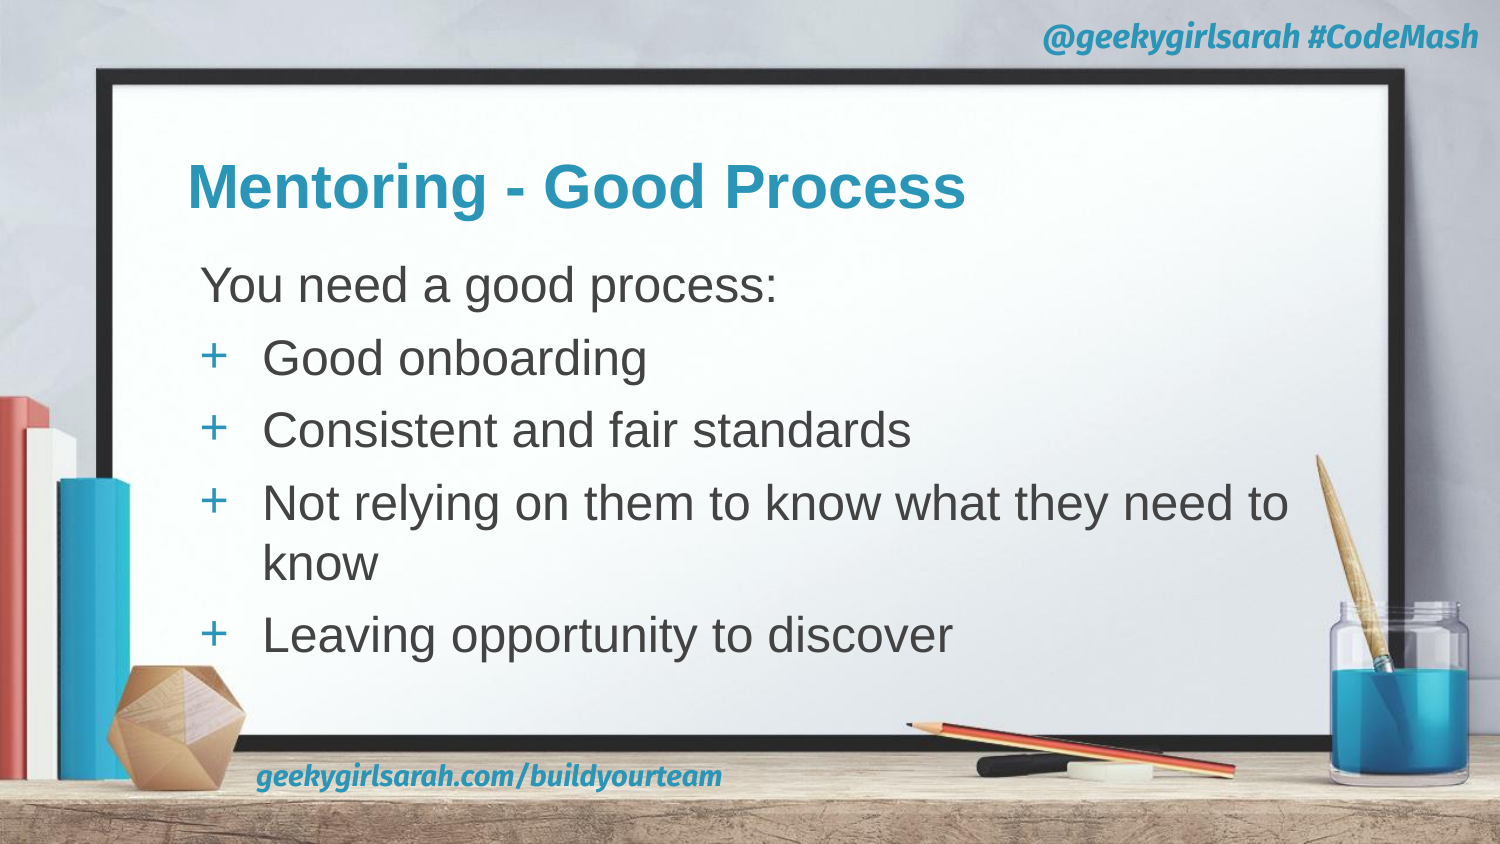

# Mentoring - Good Process
You need a good process:
Good onboarding
Consistent and fair standards
Not relying on them to know what they need to know
Leaving opportunity to discover